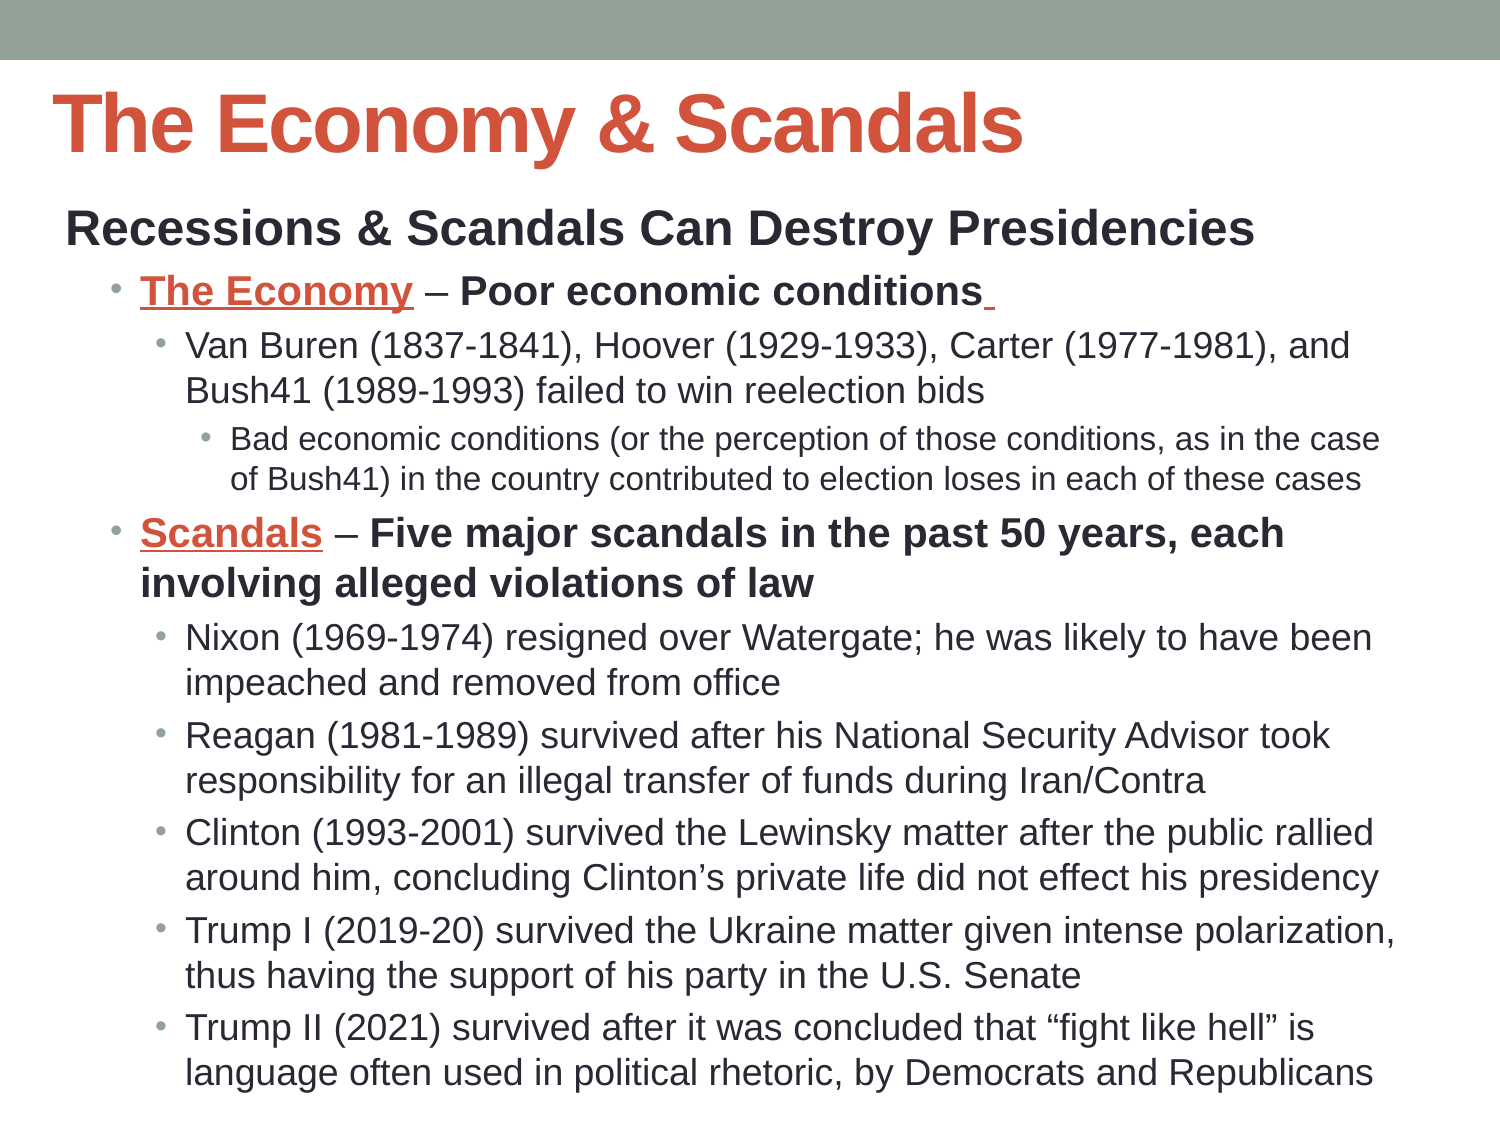

# The Economy & Scandals
Recessions & Scandals Can Destroy Presidencies
The Economy – Poor economic conditions
Van Buren (1837-1841), Hoover (1929-1933), Carter (1977-1981), and Bush41 (1989-1993) failed to win reelection bids
Bad economic conditions (or the perception of those conditions, as in the case of Bush41) in the country contributed to election loses in each of these cases
Scandals – Five major scandals in the past 50 years, each involving alleged violations of law
Nixon (1969-1974) resigned over Watergate; he was likely to have been impeached and removed from office
Reagan (1981-1989) survived after his National Security Advisor took responsibility for an illegal transfer of funds during Iran/Contra
Clinton (1993-2001) survived the Lewinsky matter after the public rallied around him, concluding Clinton’s private life did not effect his presidency
Trump I (2019-20) survived the Ukraine matter given intense polarization, thus having the support of his party in the U.S. Senate
Trump II (2021) survived after it was concluded that “fight like hell” is language often used in political rhetoric, by Democrats and Republicans